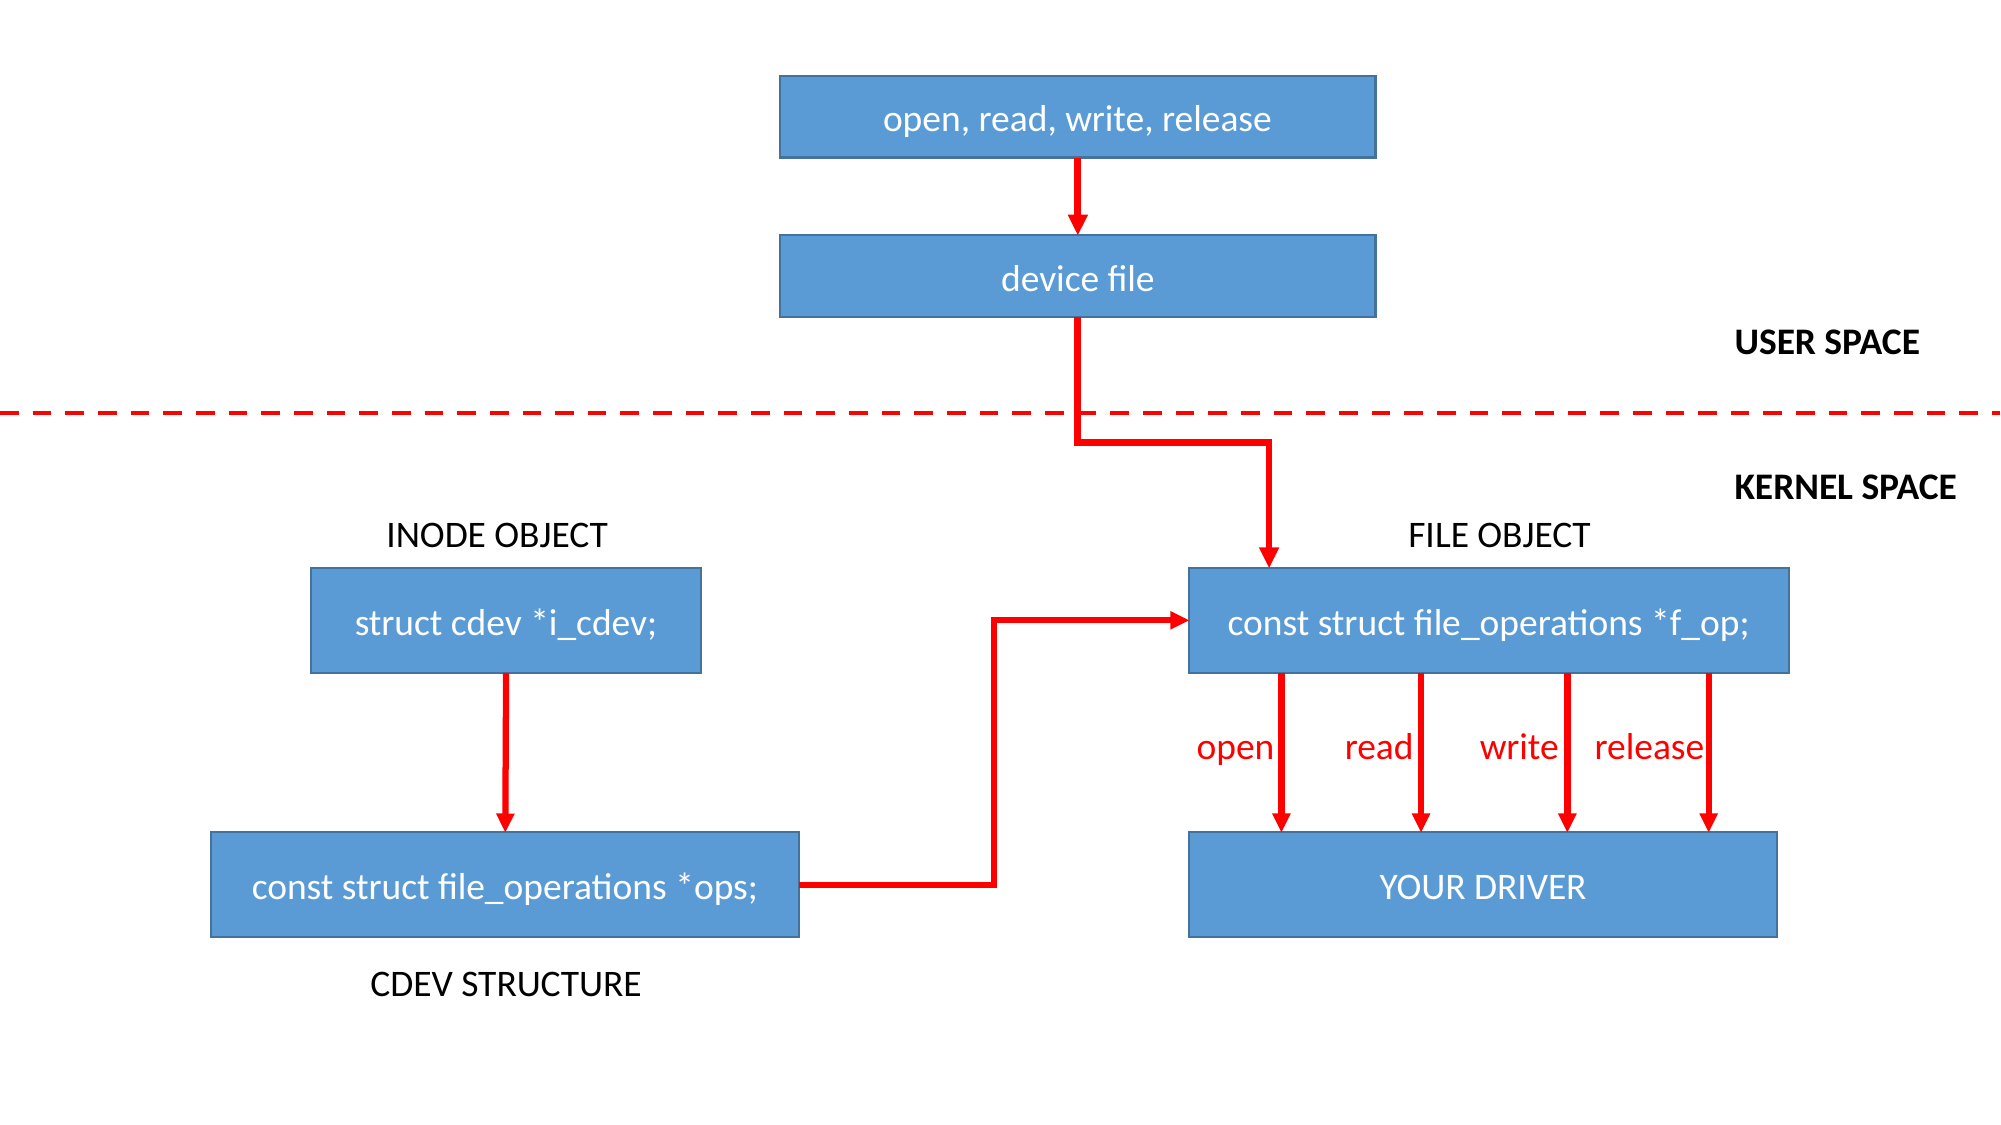

open, read, write, release
device file
USER SPACE
KERNEL SPACE
INODE OBJECT
FILE OBJECT
struct cdev *i_cdev;
const struct file_operations *f_op;
write
release
open
read
const struct file_operations *ops;
YOUR DRIVER
CDEV STRUCTURE